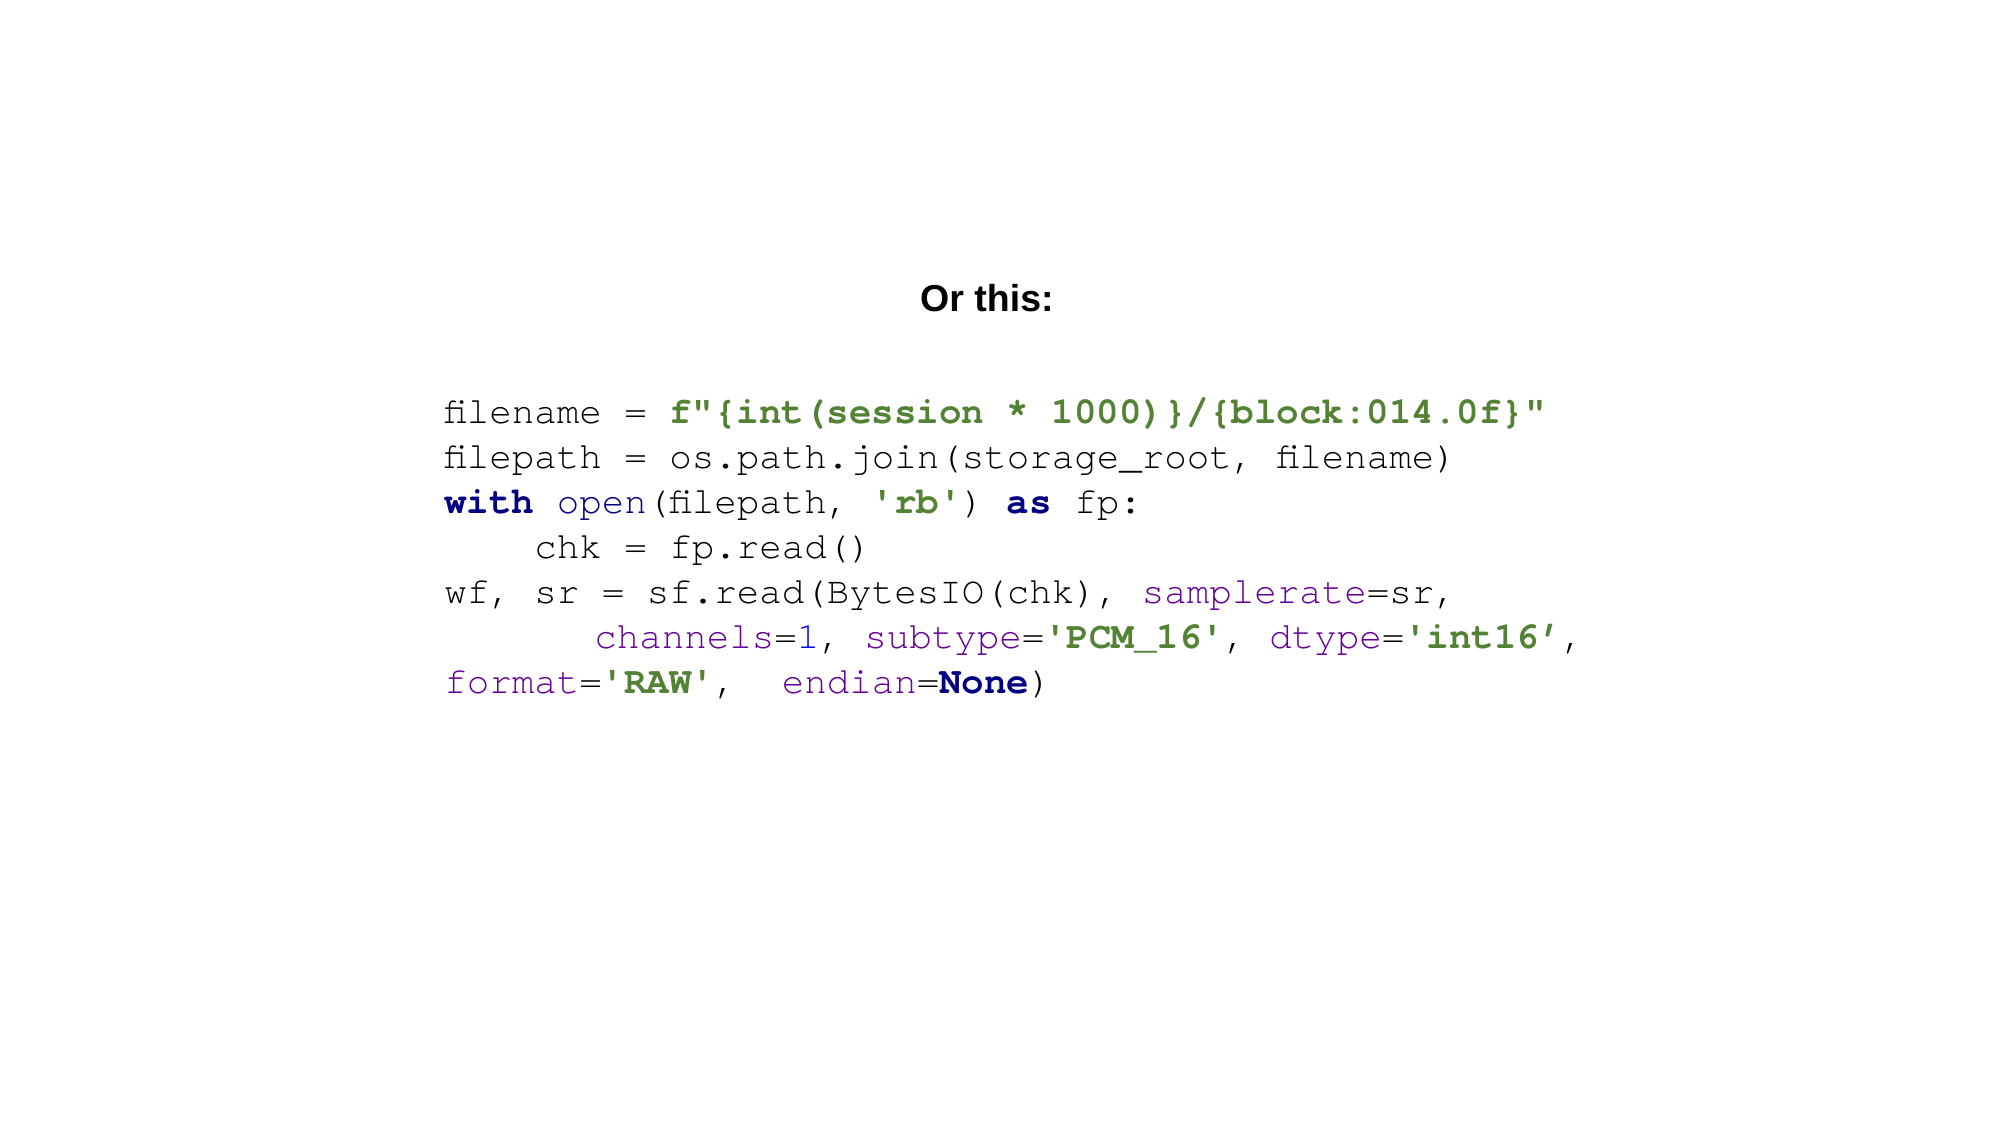

Or this:
filename = f"{int(session * 1000)}/{block:014.0f}"
filepath = os.path.join(storage_root, filename)
with open(filepath, 'rb') as fp:
    chk = fp.read()
wf, sr = sf.read(BytesIO(chk), samplerate=sr,
	channels=1, subtype='PCM_16', dtype='int16’, 	format='RAW',  endian=None)